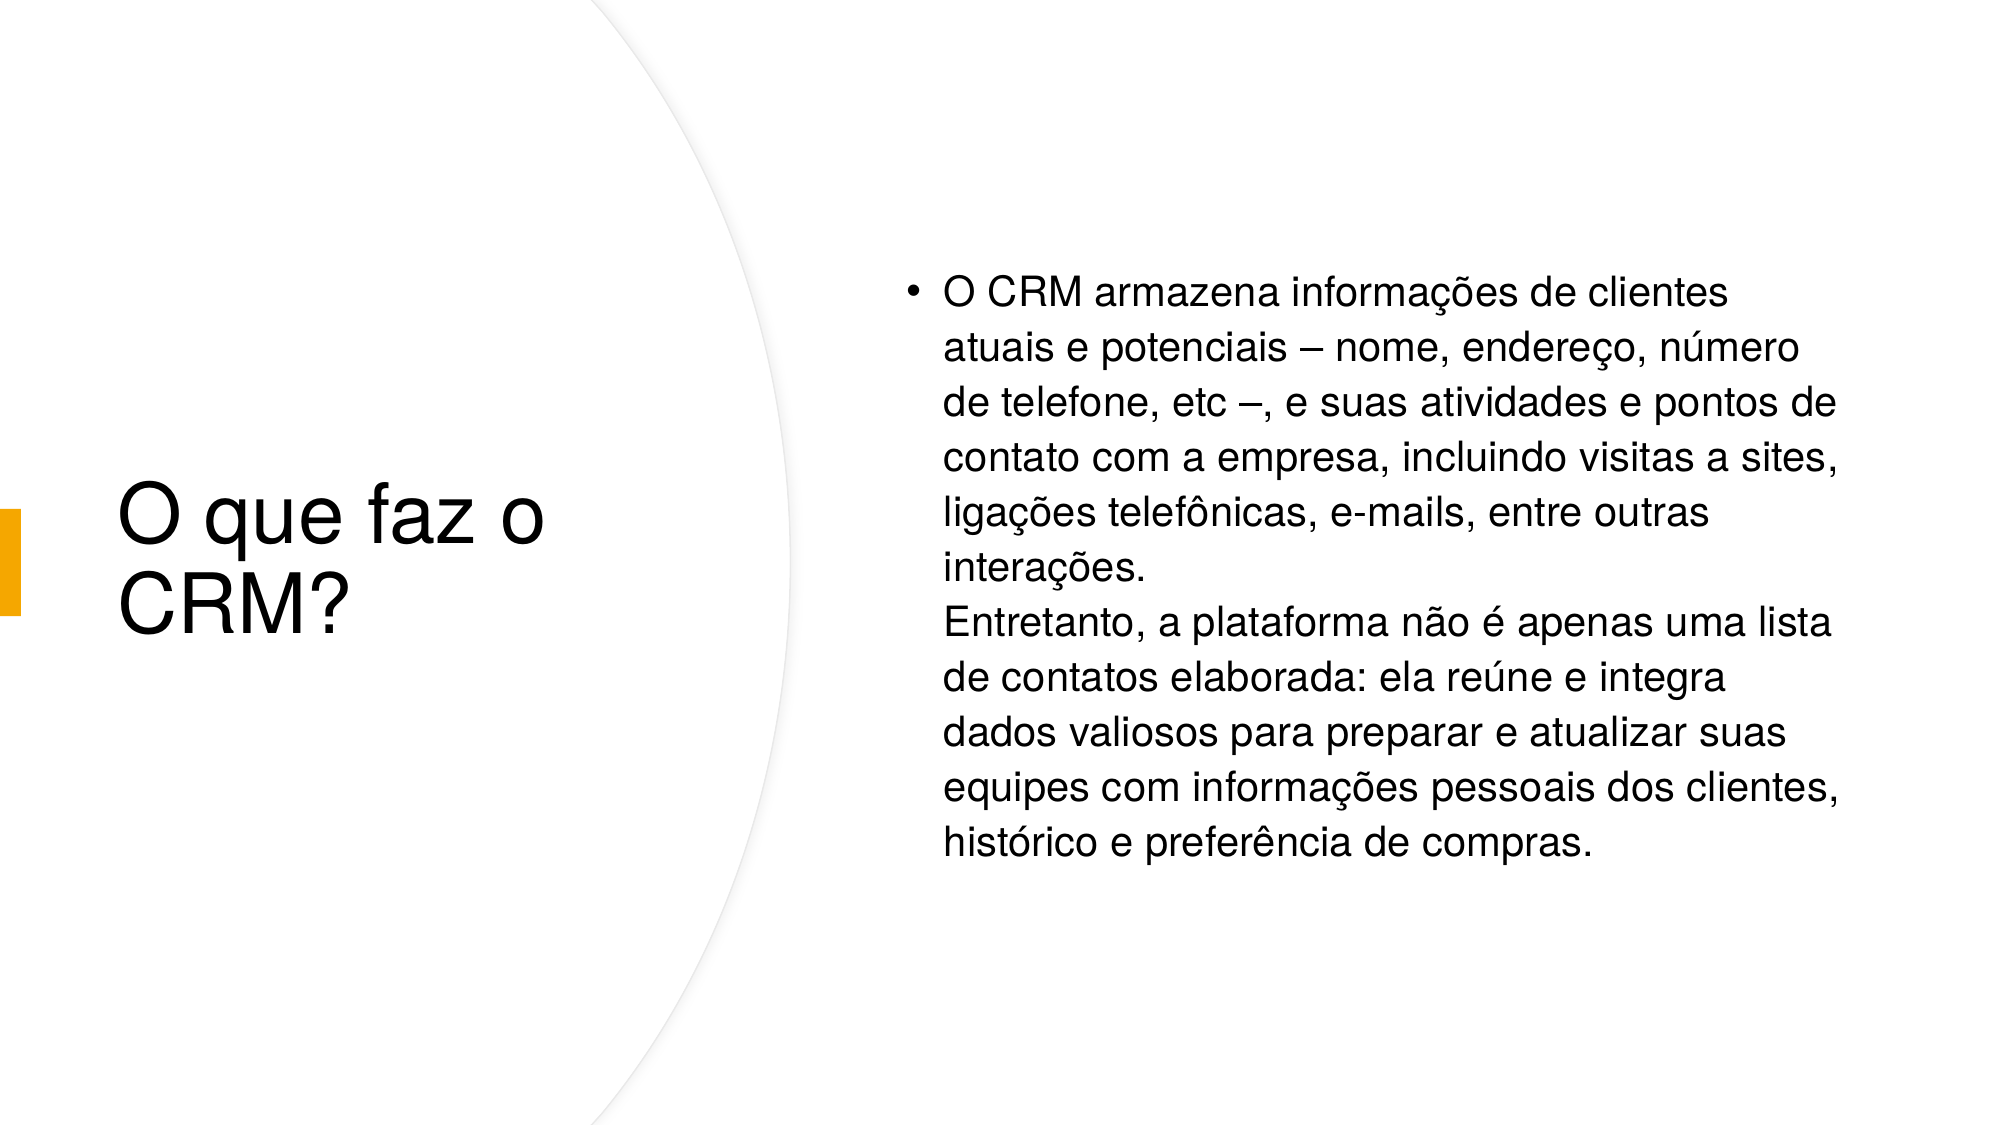

O CRM armazena informações de clientes atuais e potenciais – nome, endereço, número de telefone, etc –, e suas atividades e pontos de contato com a empresa, incluindo visitas a sites, ligações telefônicas, e-mails, entre outras interações.
Entretanto, a plataforma não é apenas uma lista de contatos elaborada: ela reúne e integra dados valiosos para preparar e atualizar suas equipes com informações pessoais dos clientes, histórico e preferência de compras.
# O que faz o CRM?